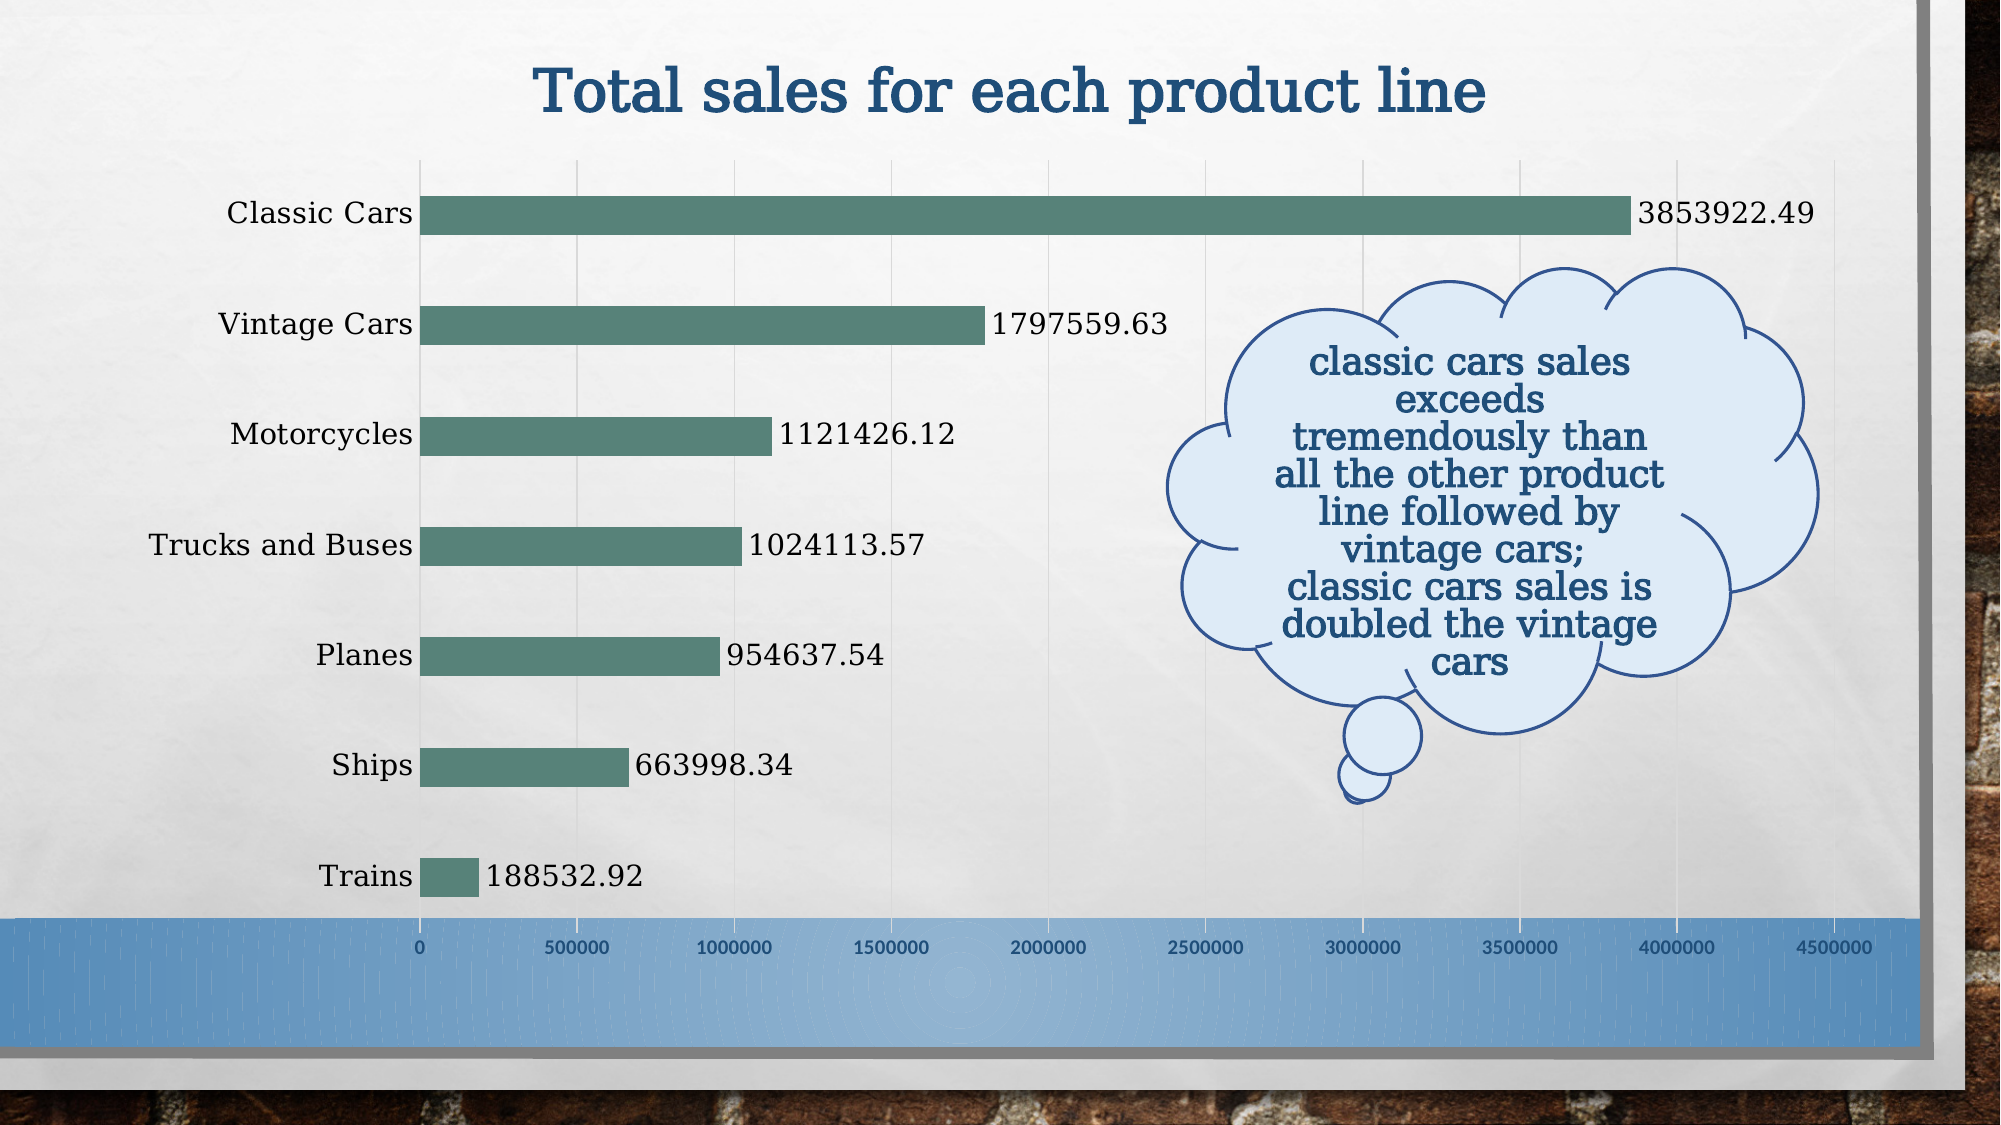

### Chart: Total sales for each product line

| Category | Total |
|---|---|
| Trains | 188532.92 |
| Ships | 663998.34 |
| Planes | 954637.54 |
| Trucks and Buses | 1024113.57 |
| Motorcycles | 1121426.12 |
| Vintage Cars | 1797559.63 |
| Classic Cars | 3853922.49 |
#